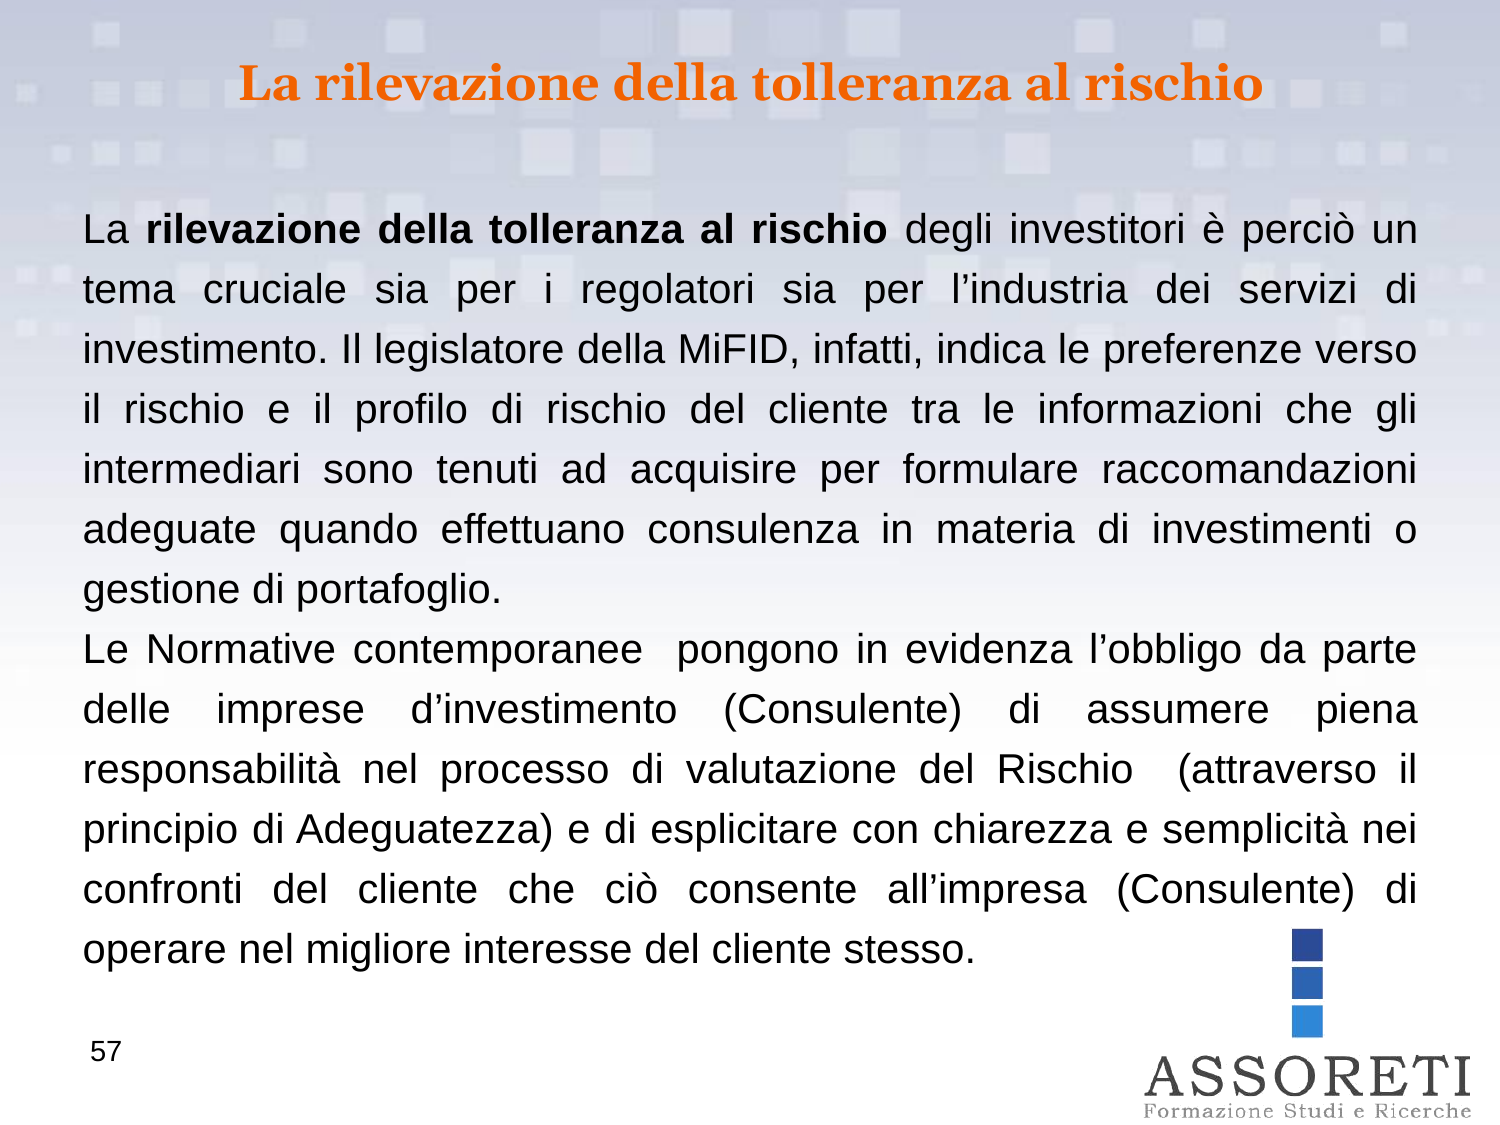

La rilevazione della tolleranza al rischio
La rilevazione della tolleranza al rischio degli investitori è perciò un tema cruciale sia per i regolatori sia per l’industria dei servizi di investimento. Il legislatore della MiFID, infatti, indica le preferenze verso il rischio e il profilo di rischio del cliente tra le informazioni che gli intermediari sono tenuti ad acquisire per formulare raccomandazioni adeguate quando effettuano consulenza in materia di investimenti o gestione di portafoglio.
Le Normative contemporanee  pongono in evidenza l’obbligo da parte delle imprese d’investimento (Consulente) di assumere piena responsabilità nel processo di valutazione del Rischio  (attraverso il principio di Adeguatezza) e di esplicitare con chiarezza e semplicità nei confronti del cliente che ciò consente all’impresa (Consulente) di operare nel migliore interesse del cliente stesso.
57